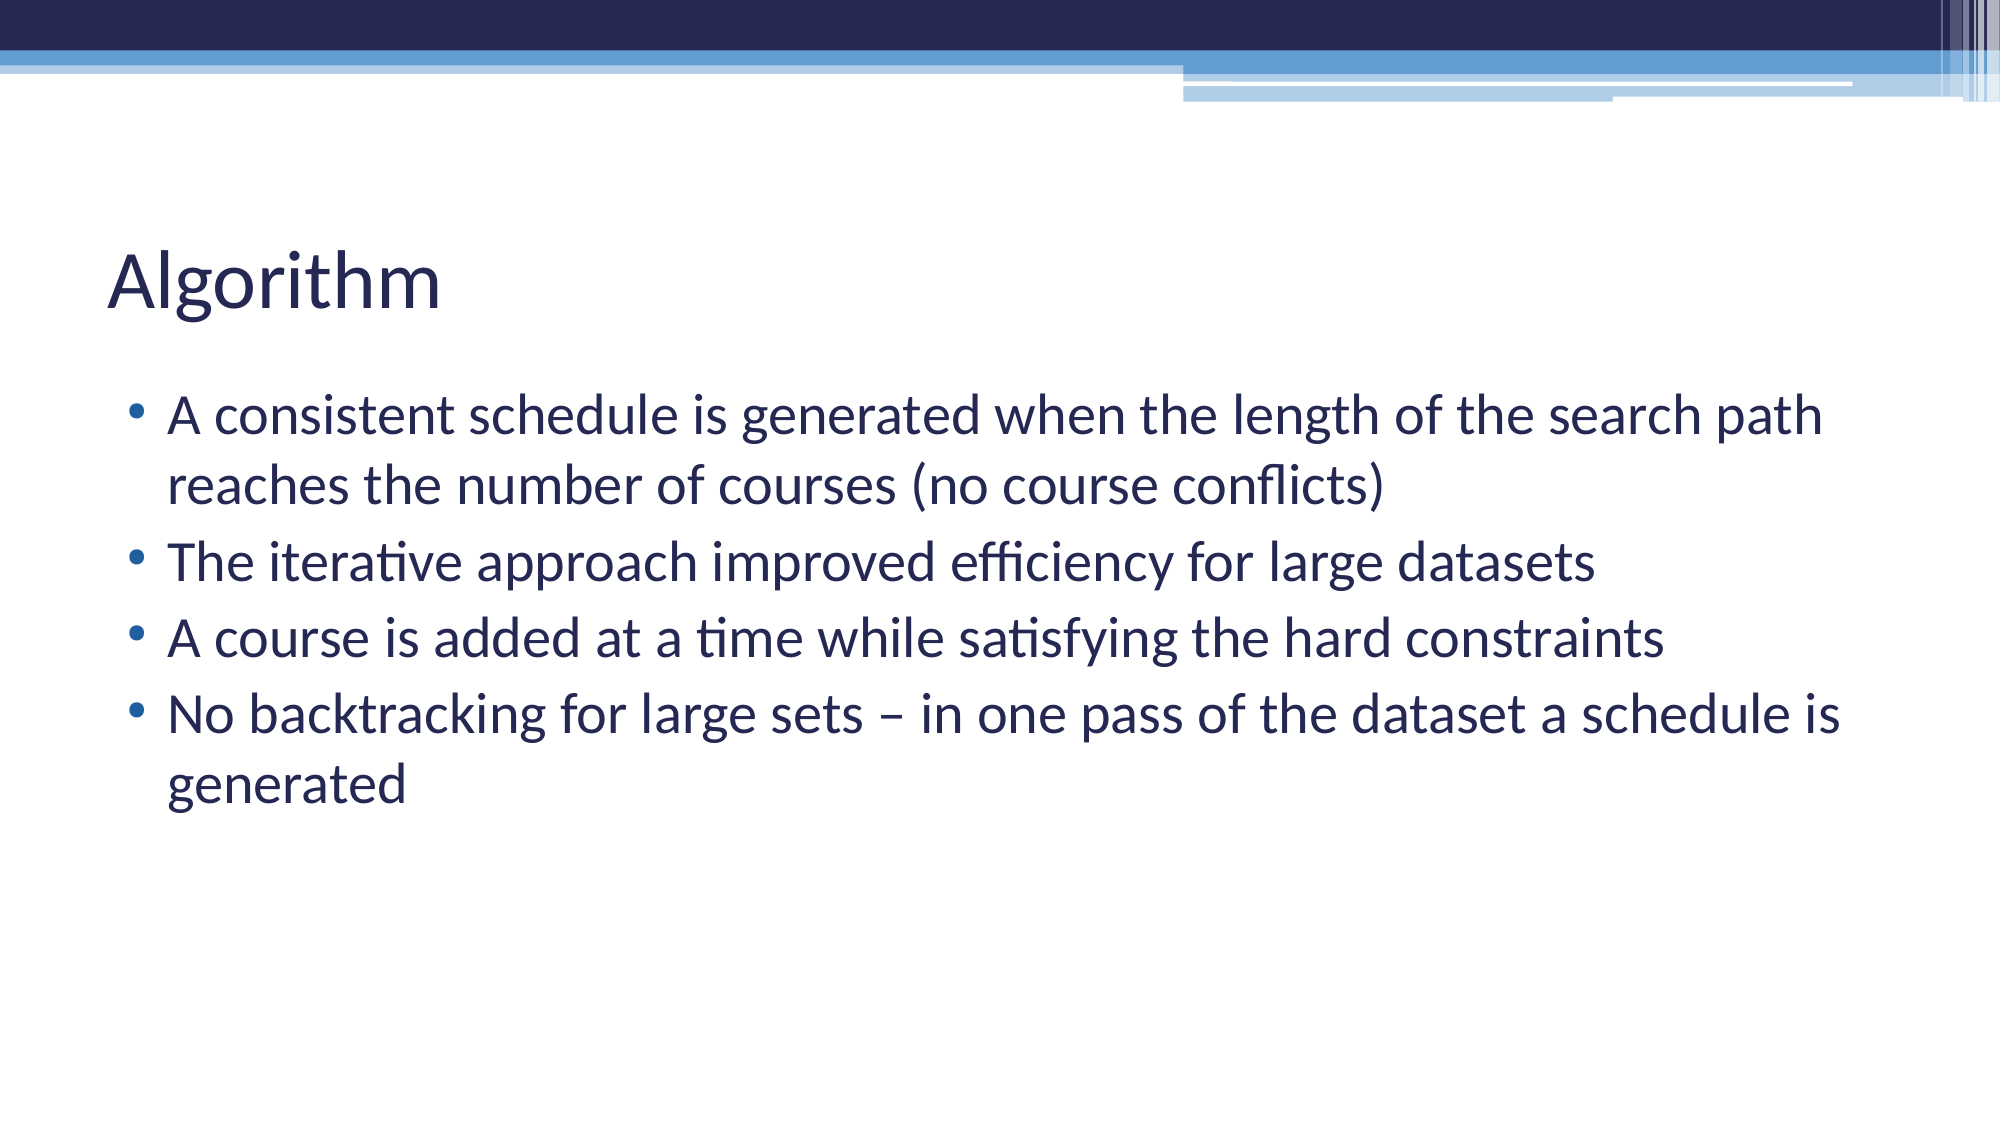

# Algorithm
A consistent schedule is generated when the length of the search path reaches the number of courses (no course conflicts)
The iterative approach improved efficiency for large datasets
A course is added at a time while satisfying the hard constraints
No backtracking for large sets – in one pass of the dataset a schedule is generated